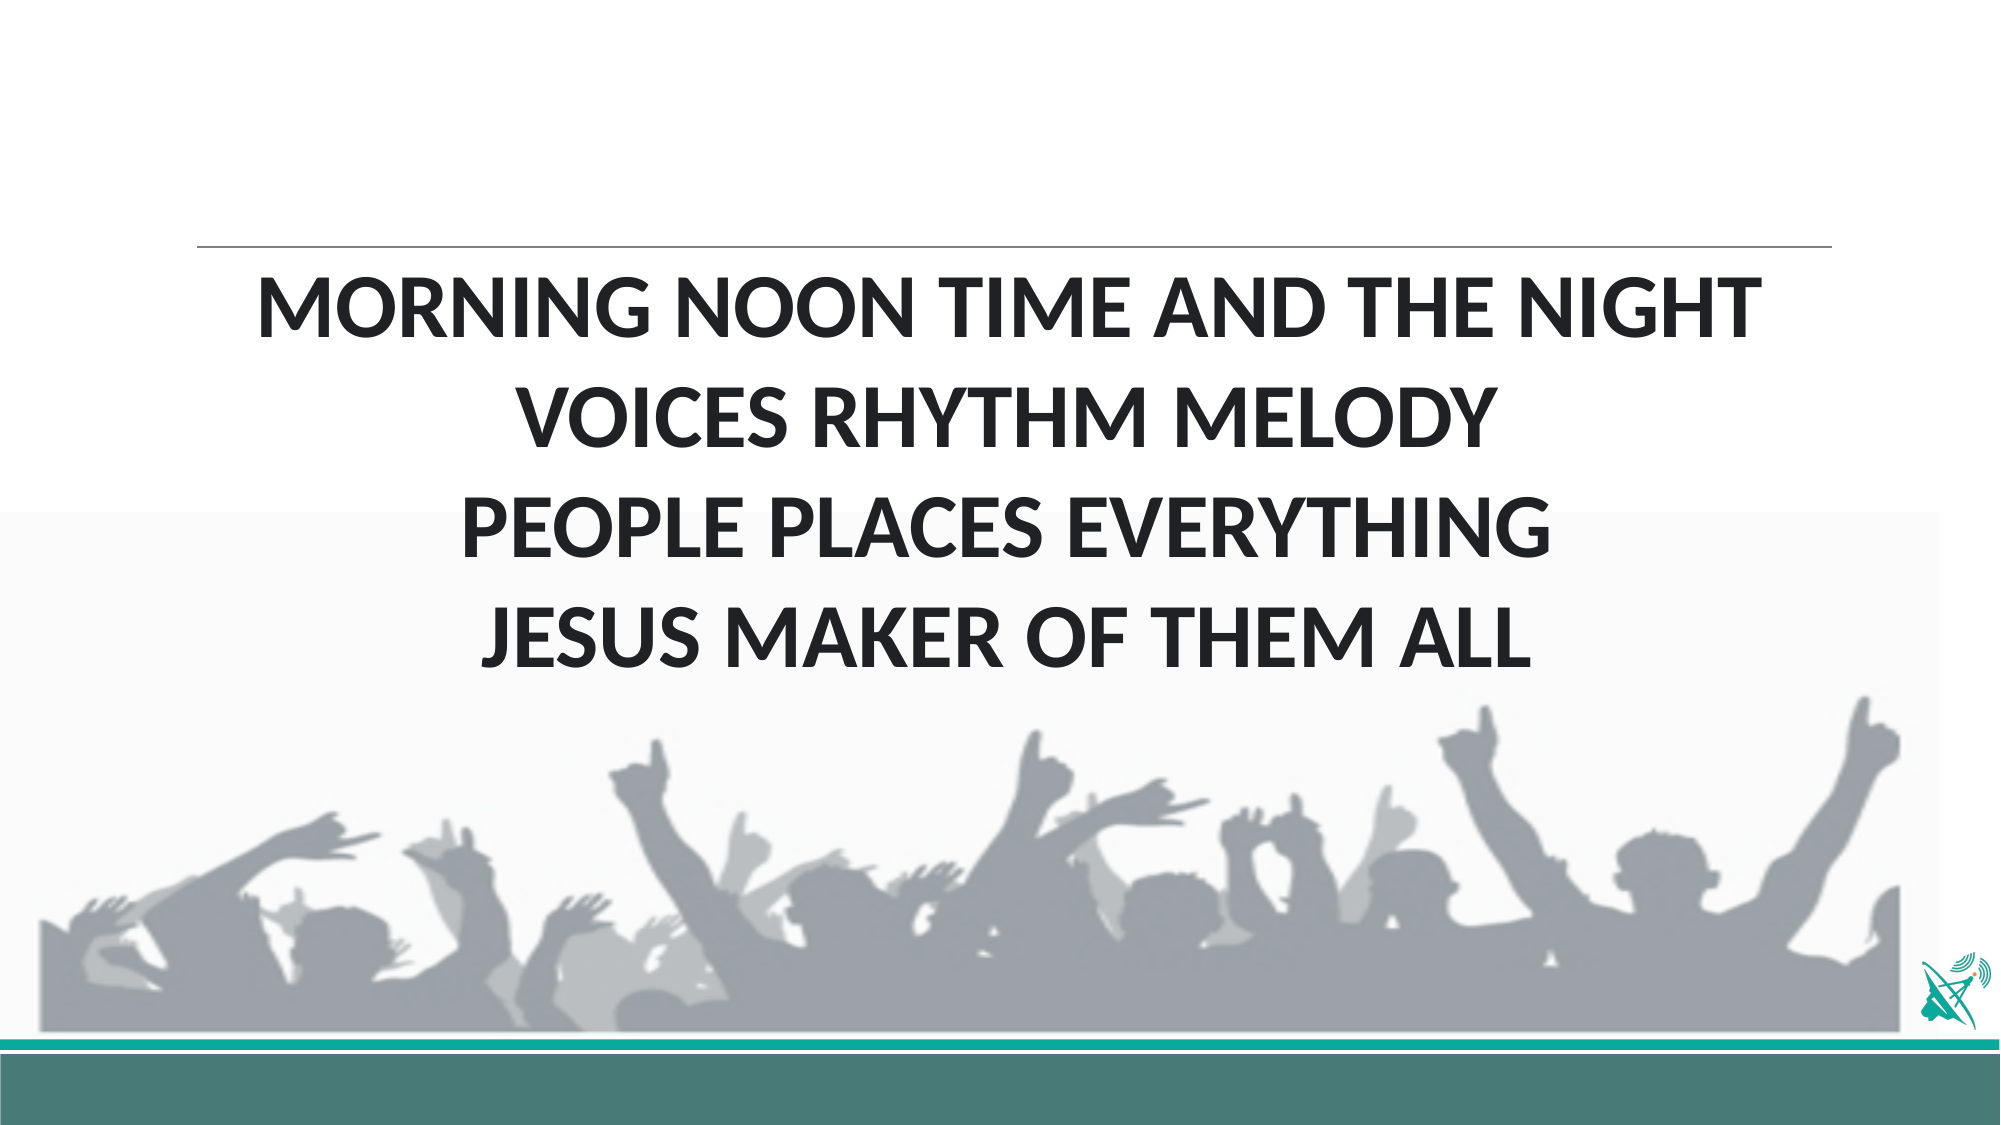

MORNING NOON TIME AND THE NIGHT
VOICES RHYTHM MELODY
PEOPLE PLACES EVERYTHING
JESUS MAKER OF THEM ALL